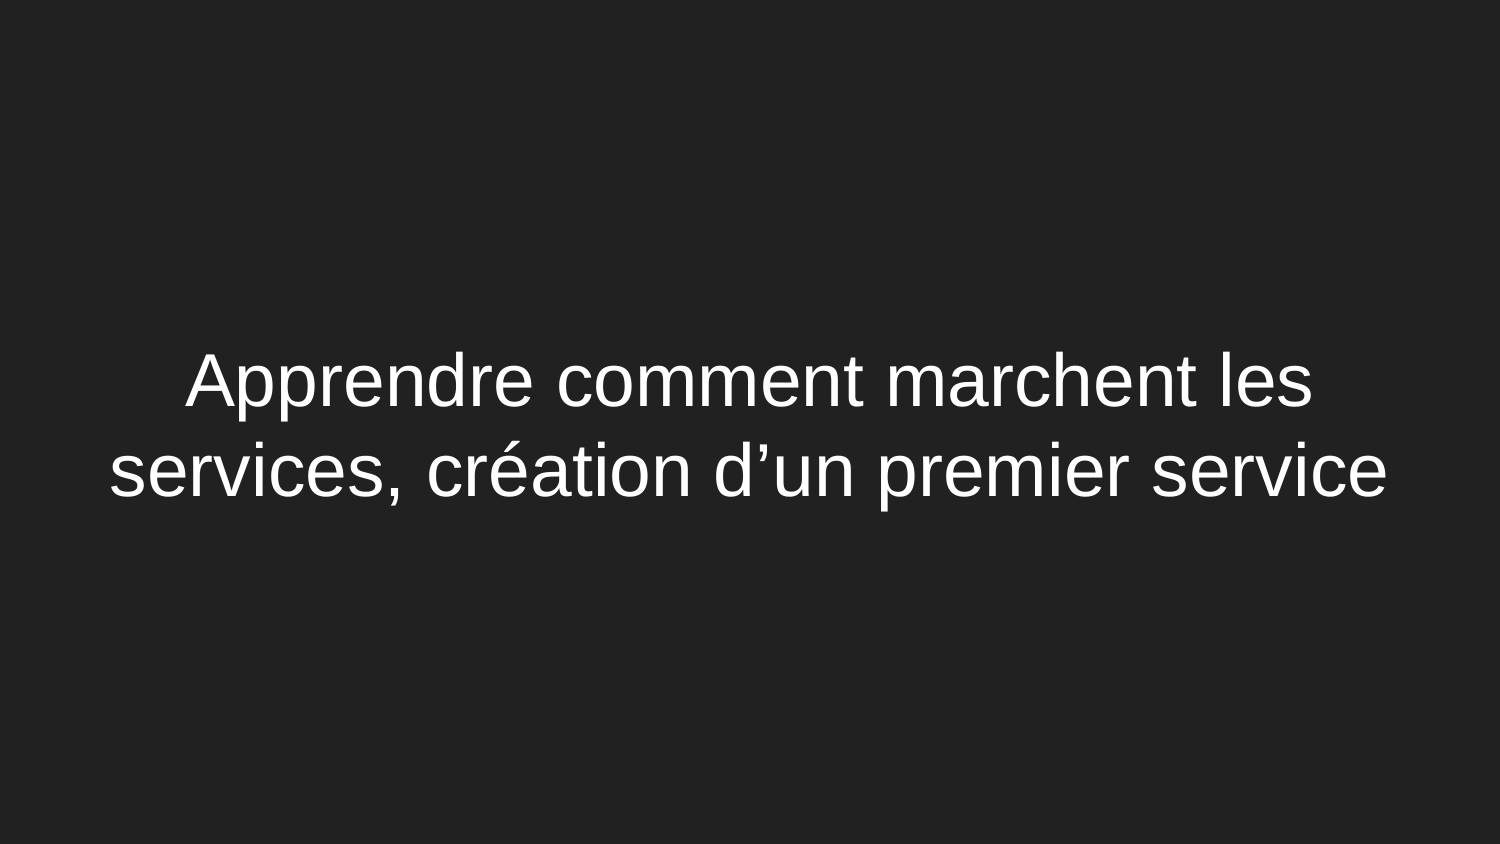

# Apprendre comment marchent les services, création d’un premier service